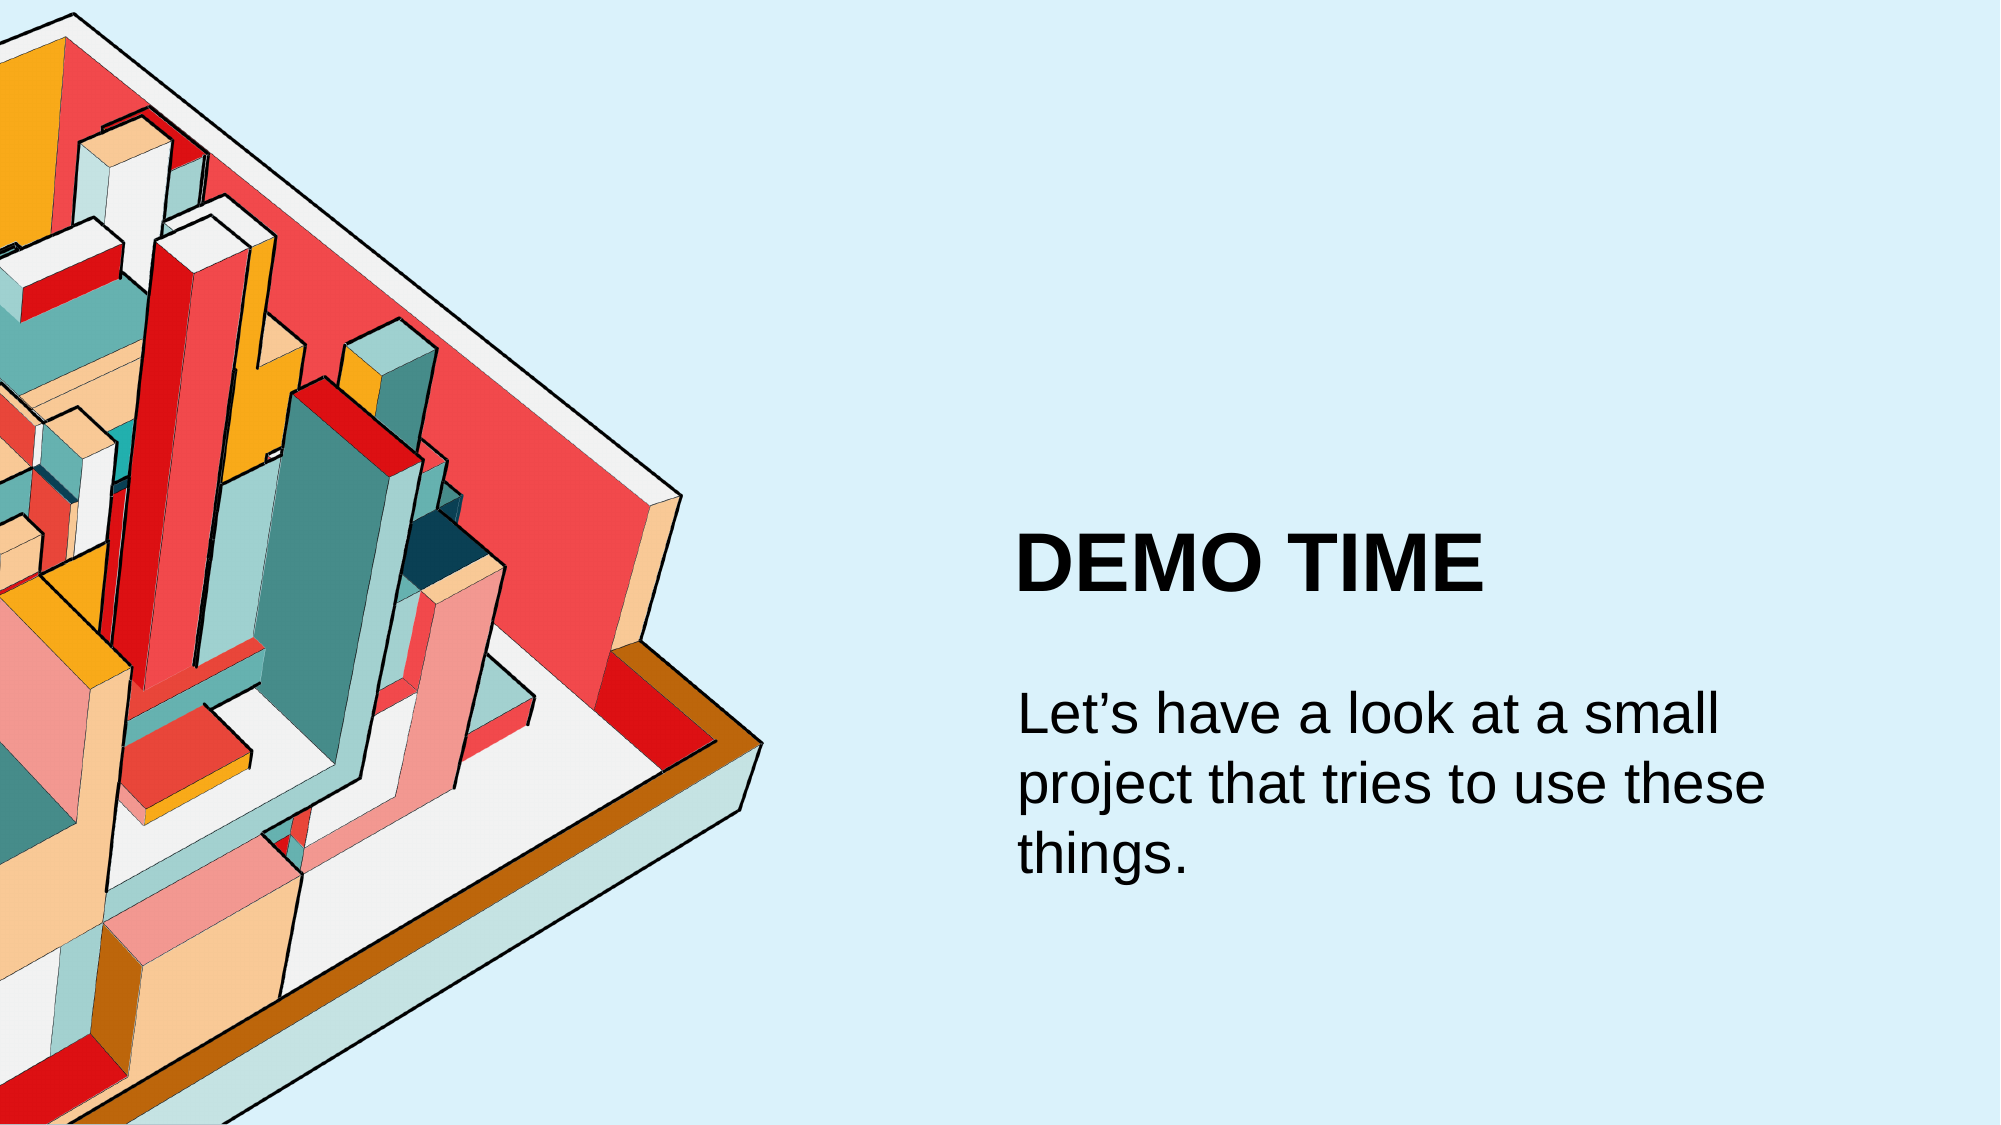

# Demo Time
Let’s have a look at a small project that tries to use these things.